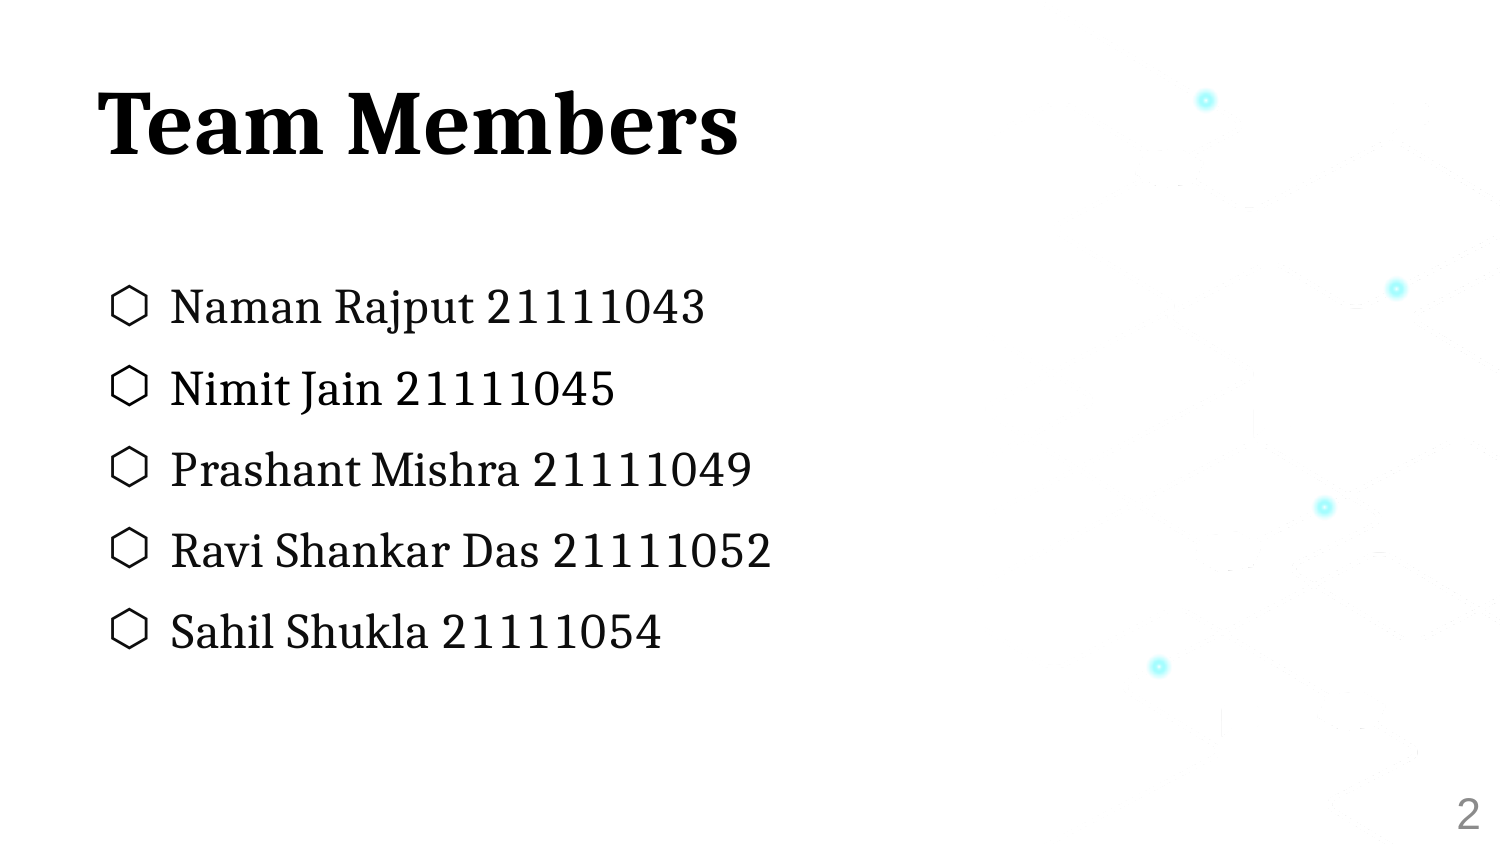

# Team Members

Naman Rajput 21111043
Nimit Jain 21111045
Prashant Mishra 21111049
Ravi Shankar Das 21111052
Sahil Shukla 21111054

2